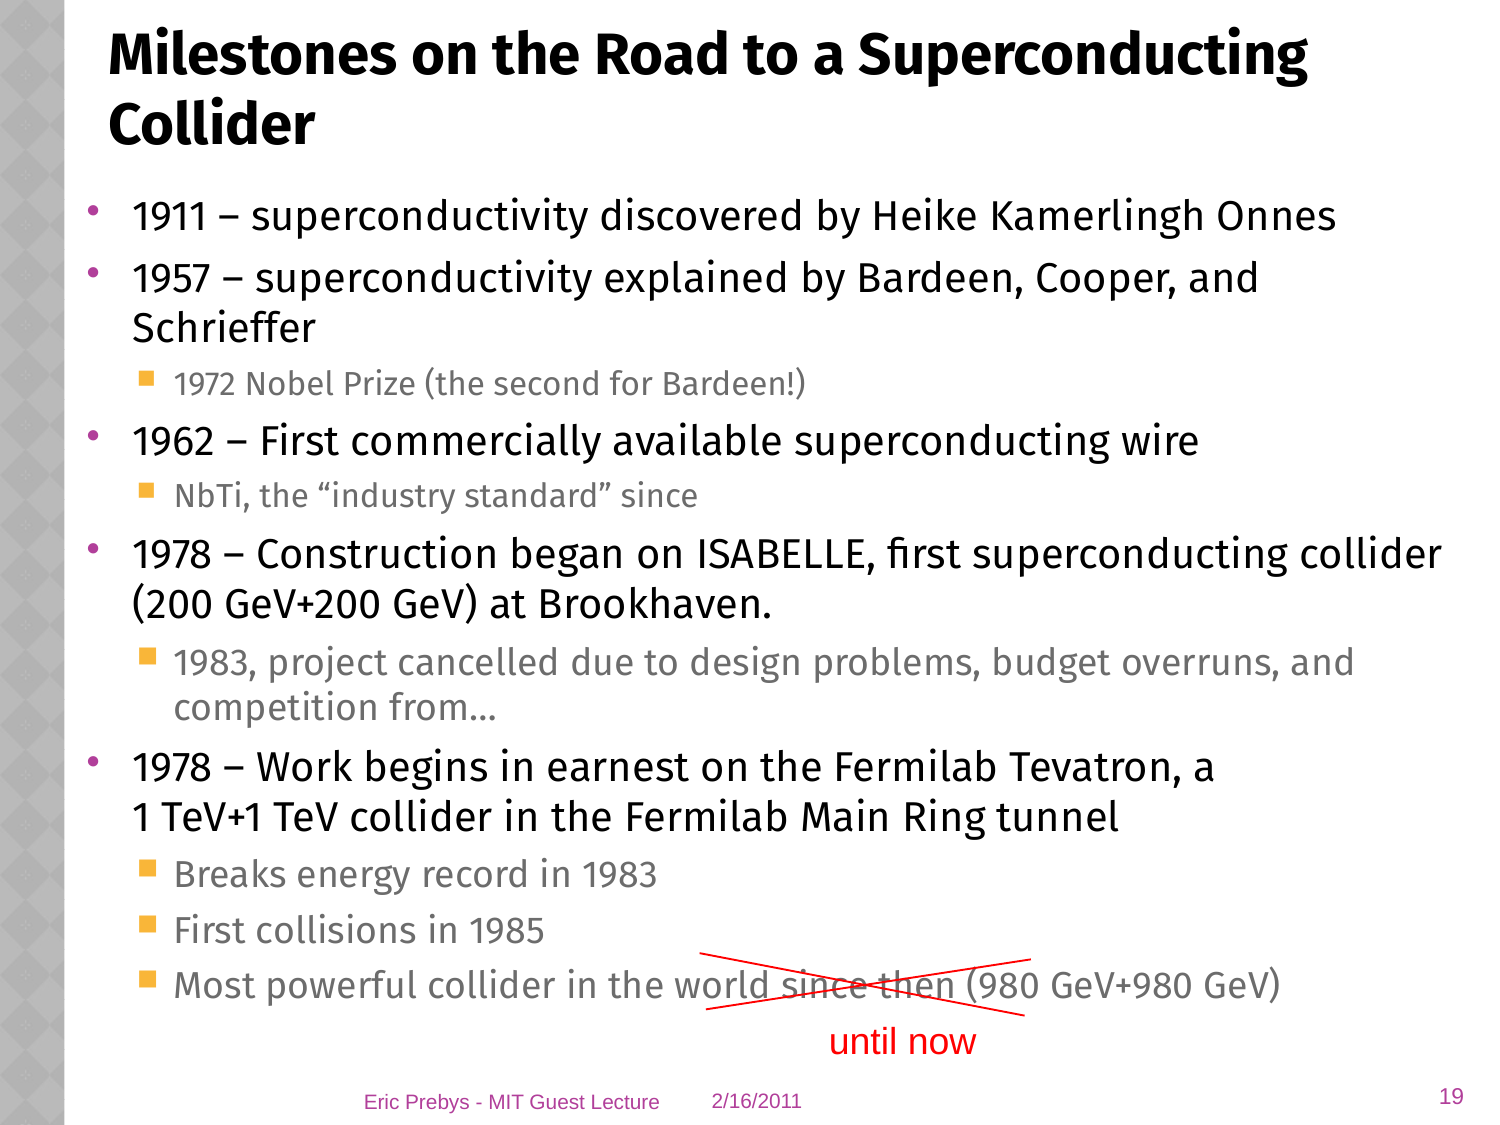

# Milestones on the Road to a Superconducting Collider
1911 – superconductivity discovered by Heike Kamerlingh Onnes
1957 – superconductivity explained by Bardeen, Cooper, and Schrieffer
1972 Nobel Prize (the second for Bardeen!)
1962 – First commercially available superconducting wire
NbTi, the “industry standard” since
1978 – Construction began on ISABELLE, first superconducting collider (200 GeV+200 GeV) at Brookhaven.
1983, project cancelled due to design problems, budget overruns, and competition from…
1978 – Work begins in earnest on the Fermilab Tevatron, a
1 TeV+1 TeV collider in the Fermilab Main Ring tunnel
Breaks energy record in 1983
First collisions in 1985
Most powerful collider in the world since then (980 GeV+980 GeV)

until now
19
Eric Prebys - MIT Guest Lecture
2/16/2011